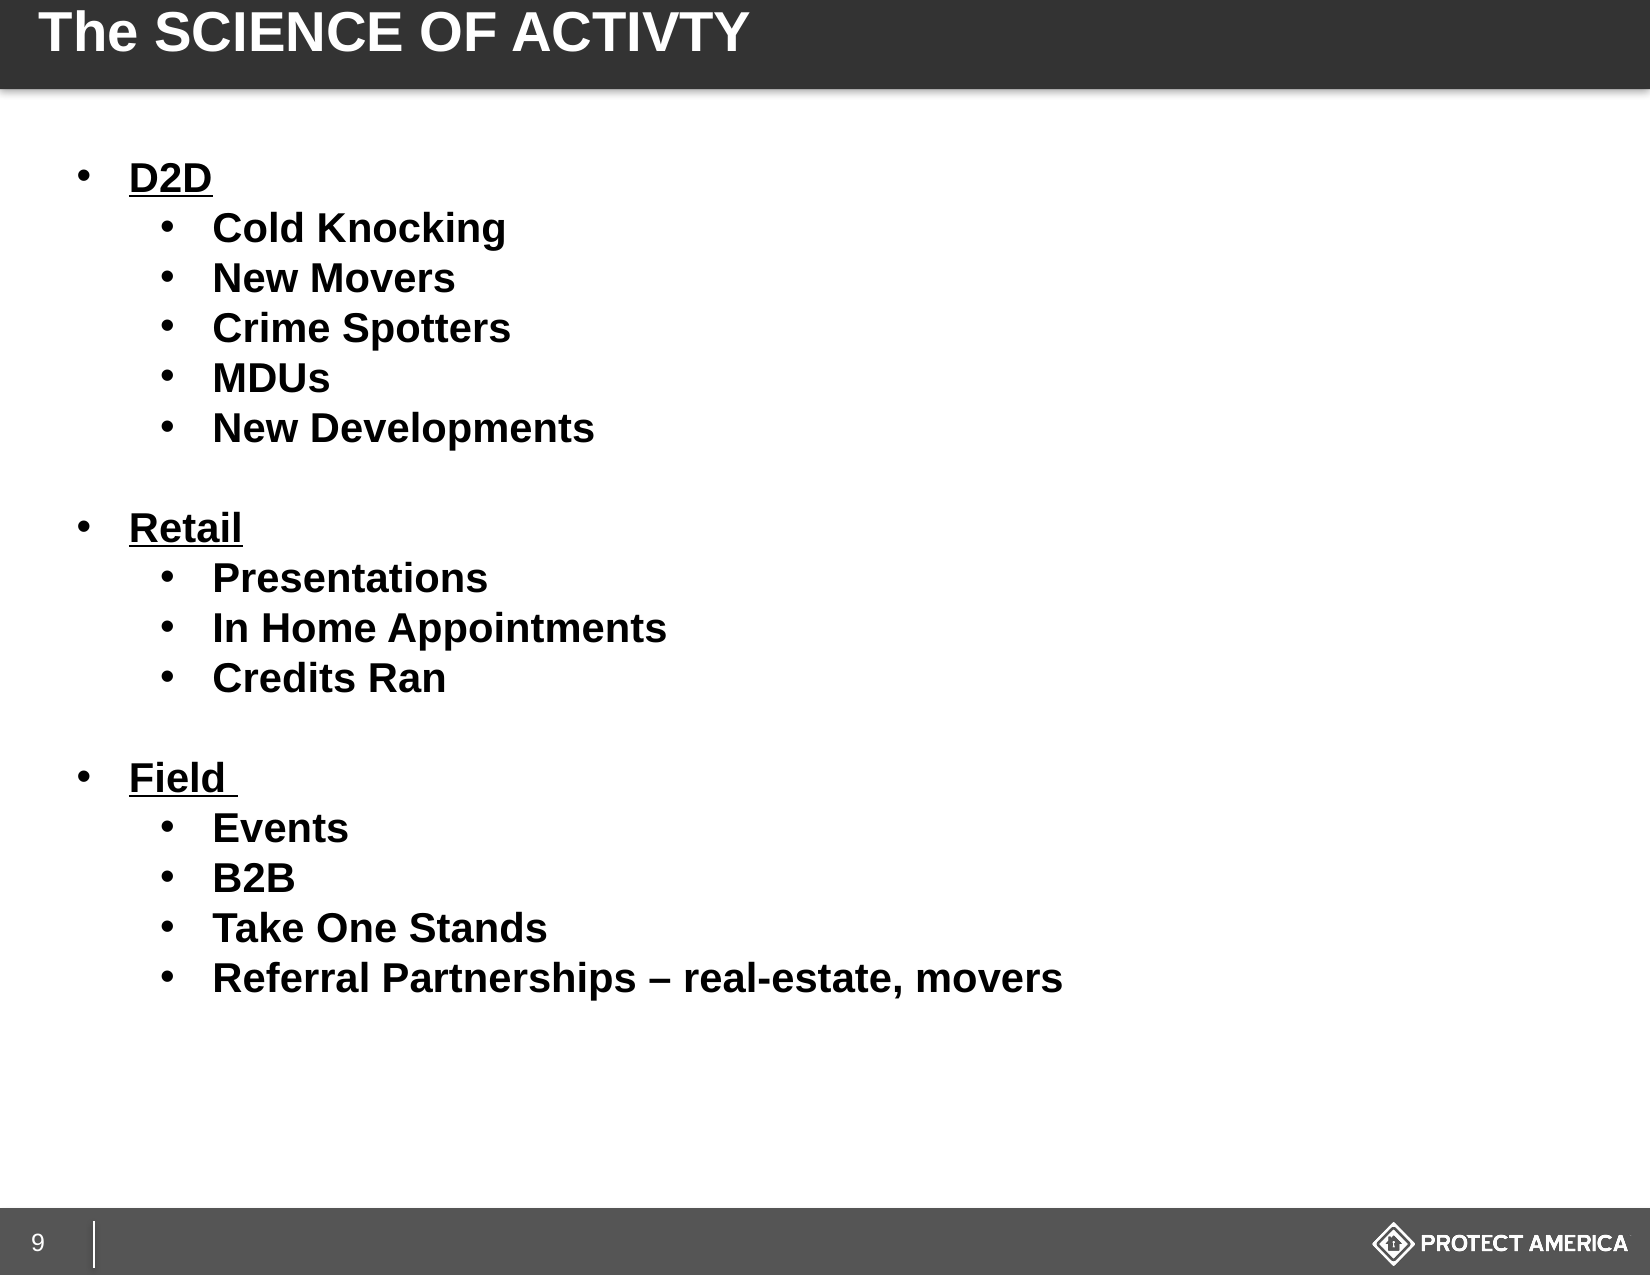

# The SCIENCE OF ACTIVTY

D2D
Cold Knocking
New Movers
Crime Spotters
MDUs
New Developments

Retail
Presentations
In Home Appointments
Credits Ran

Field
Events
B2B
Take One Stands
Referral Partnerships – real-estate, movers